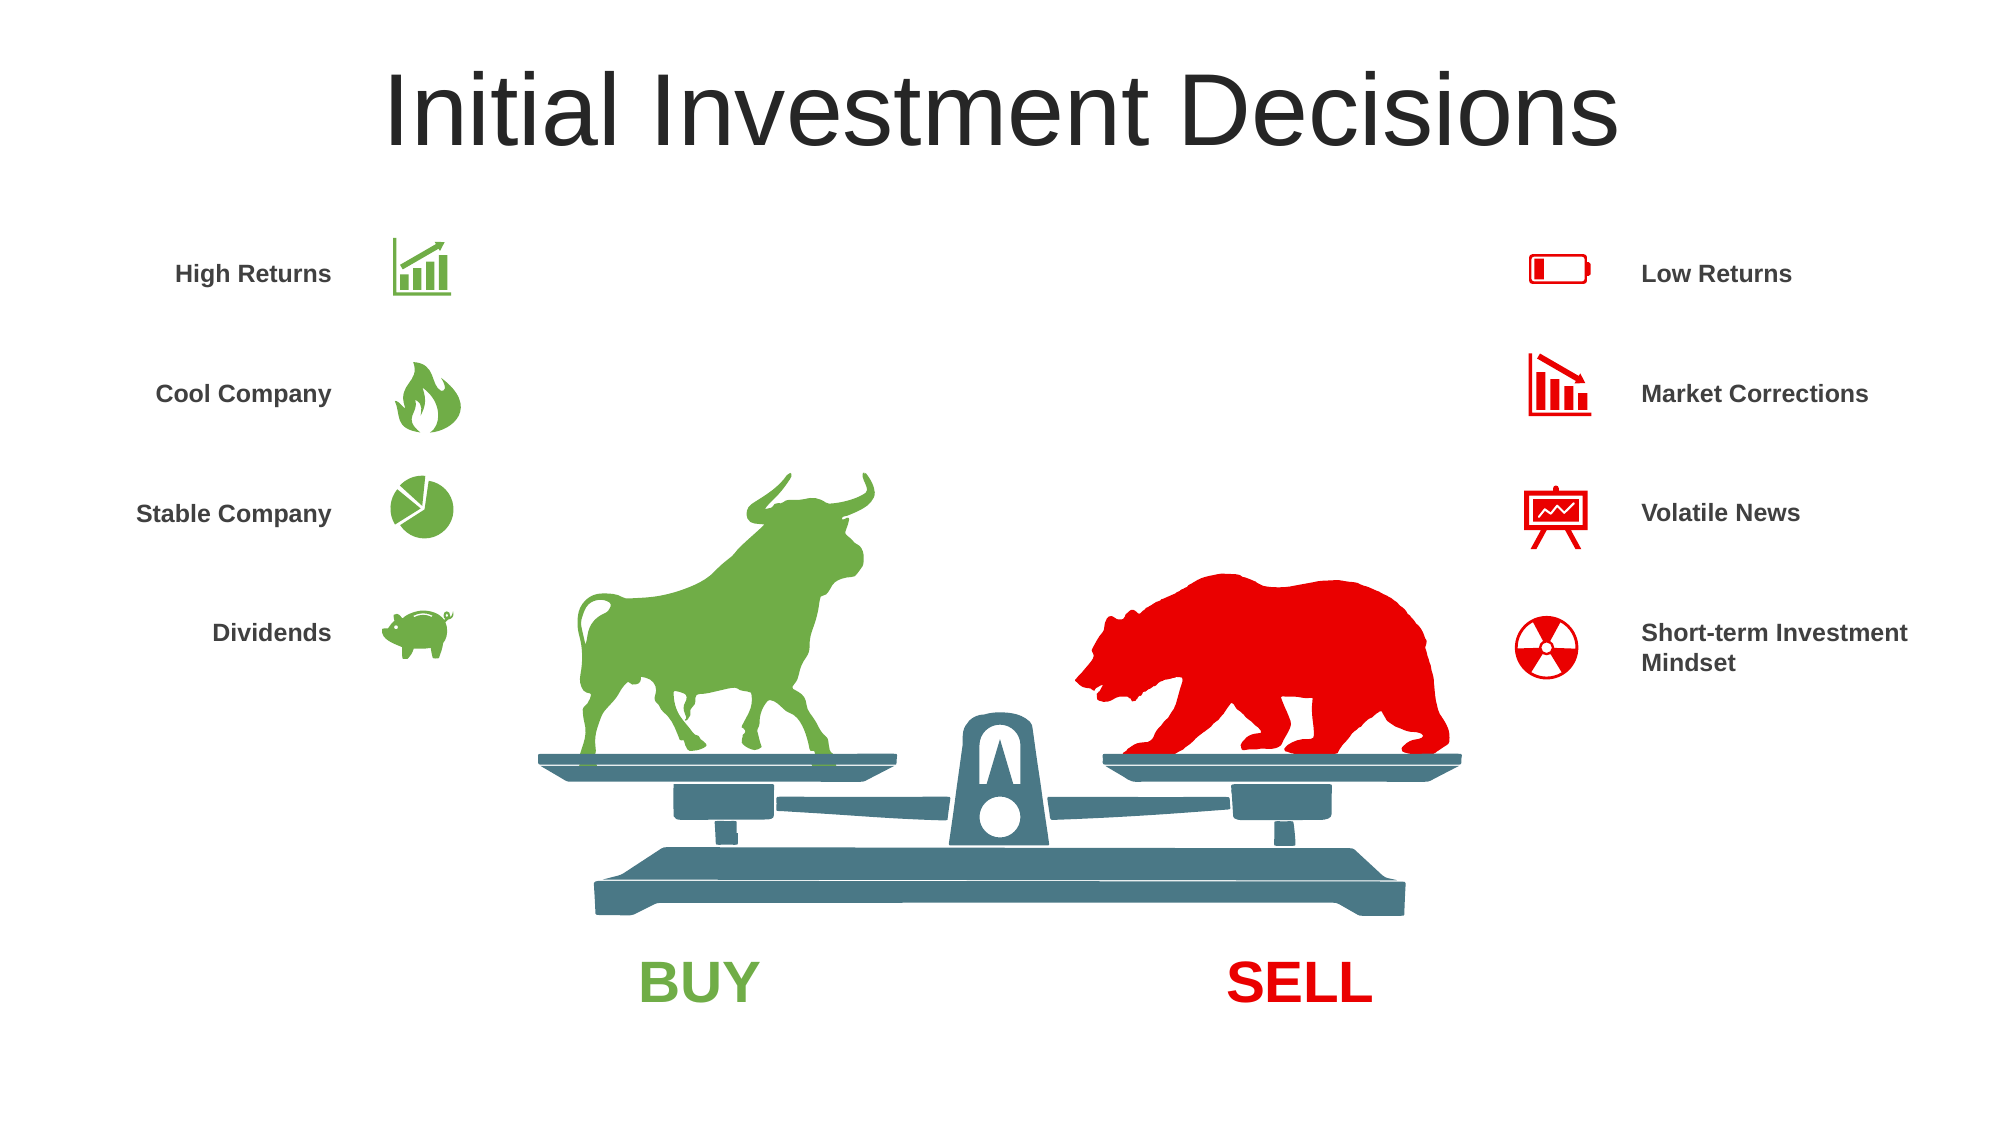

Initial Investment Decisions

High Returns

Cool Company

Stable Company

Dividends
Low Returns

Market Corrections

Volatile News

Short-term Investment Mindset

BUY
SELL